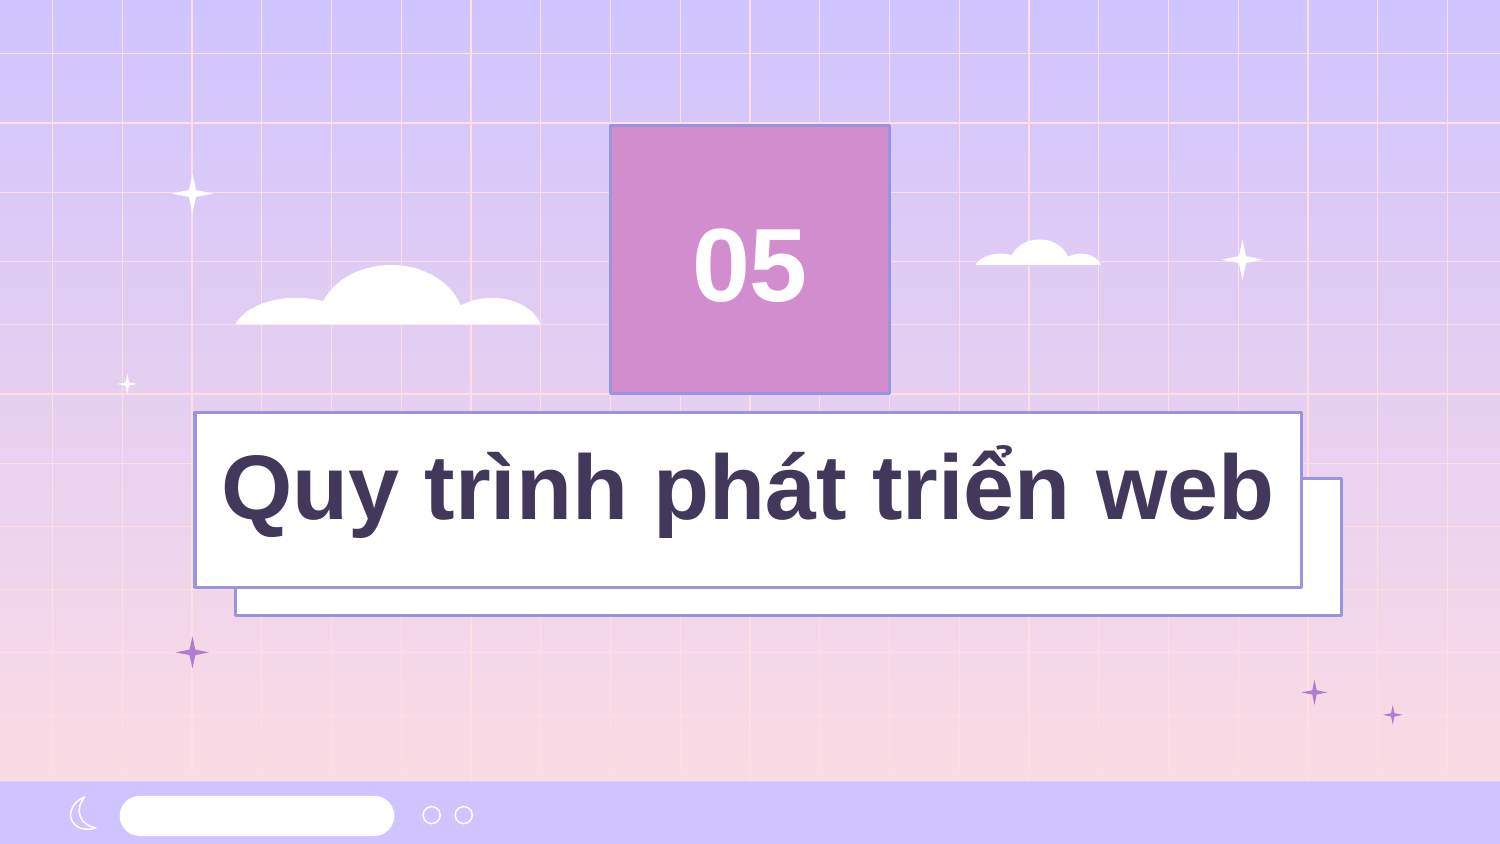

05

# Quy trình phát triển web